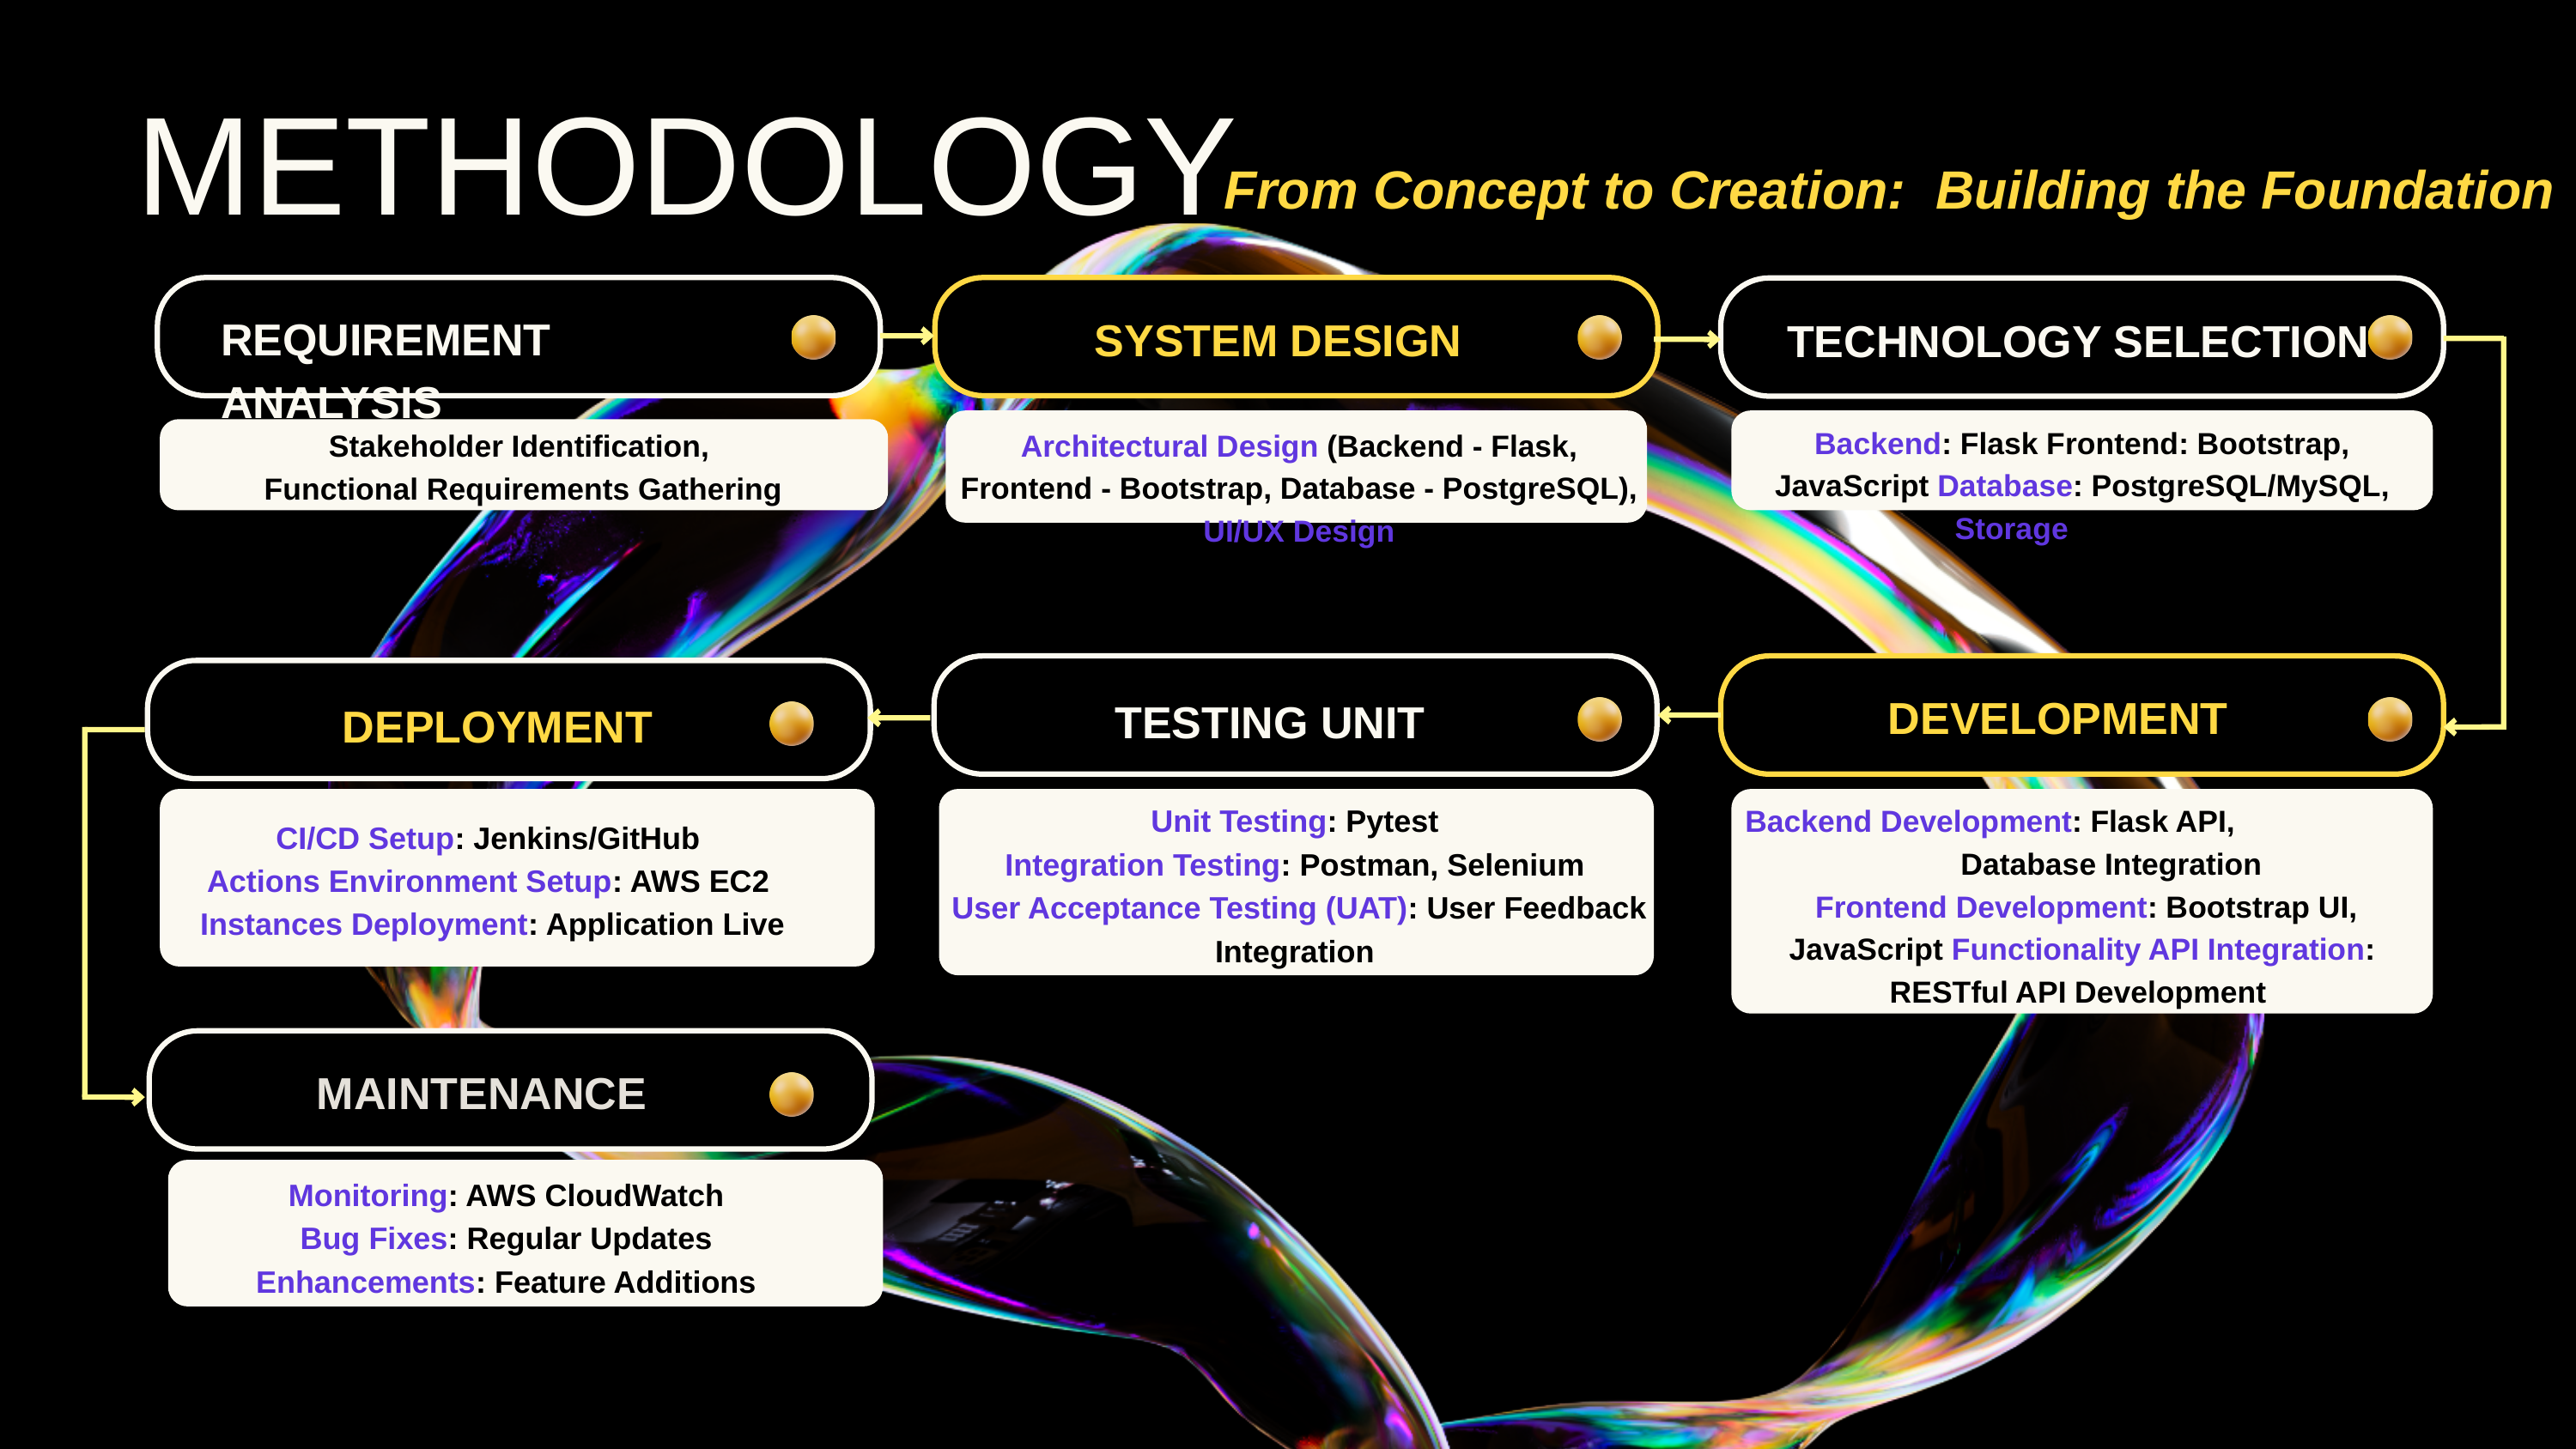

METHODOLOGY
From Concept to Creation:  Building the Foundation

REQUIREMENT ANALYSIS
SYSTEM DESIGN
TECHNOLOGY SELECTION

Backend: Flask Frontend: Bootstrap, JavaScript Database: PostgreSQL/MySQL, Storage: AWS S3
Architectural Design (Backend - Flask, Frontend - Bootstrap, Database - PostgreSQL), UI/UX Design
Stakeholder Identification,
Functional Requirements Gathering

DEVELOPMENT
TESTING UNIT
DEPLOYMENT

 Backend Development: Flask API,                               Database Integration
 Frontend Development: Bootstrap UI, JavaScript Functionality API Integration: RESTful API Development
Unit Testing: Pytest
Integration Testing: Postman, Selenium
User Acceptance Testing (UAT): User Feedback Integration
CI/CD Setup: Jenkins/GitHub
Actions Environment Setup: AWS EC2
Instances Deployment: Application Live

 MAINTENANCE

Monitoring: AWS CloudWatch
Bug Fixes: Regular Updates
Enhancements: Feature Additions